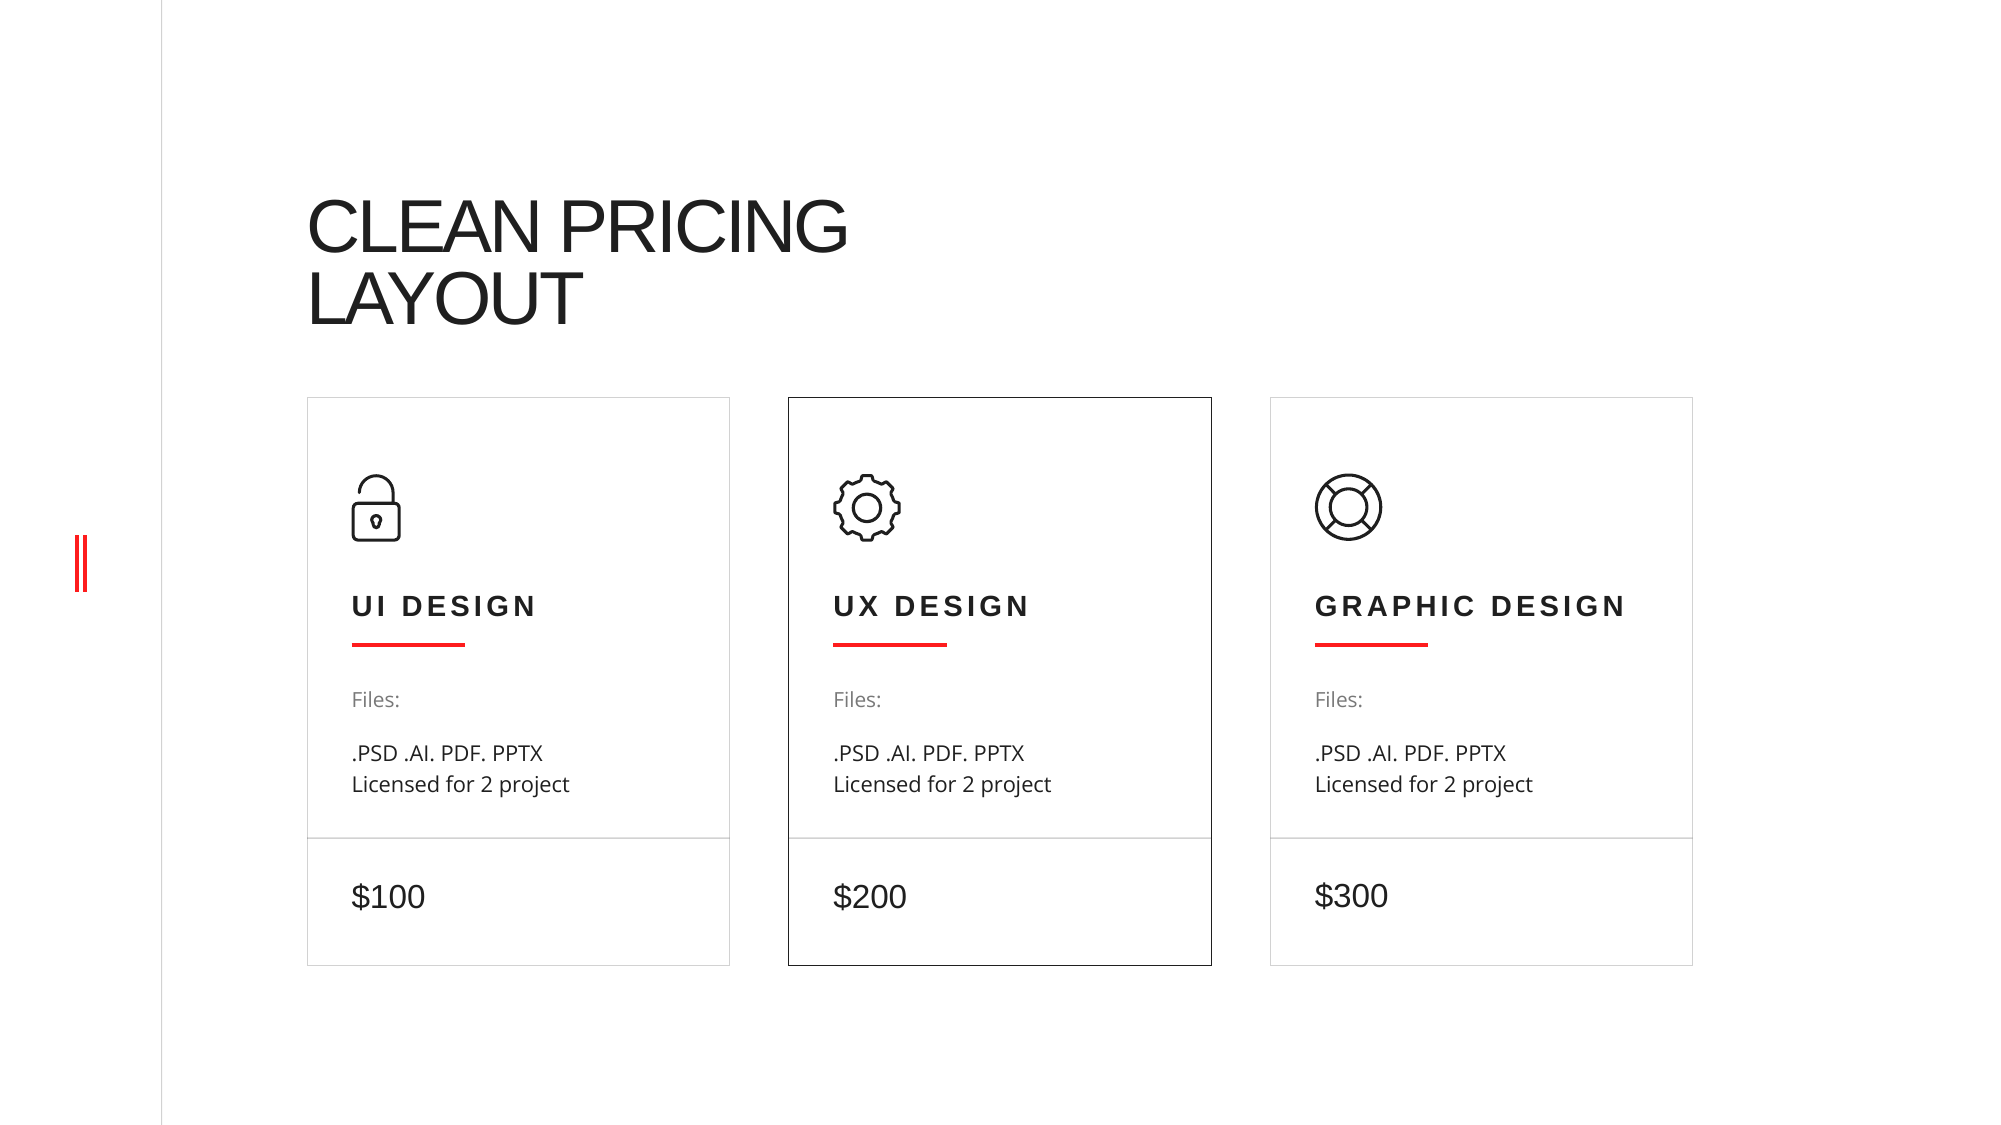

# CLEAN PRICING LAYOUT

GRAPHIC DESIGN
UI DESIGN
UX DESIGN
Files:
Files:
Files:
.PSD .AI. PDF. PPTX
Licensed for 2 project
.PSD .AI. PDF. PPTX
Licensed for 2 project
.PSD .AI. PDF. PPTX
Licensed for 2 project
$300
$100
$200